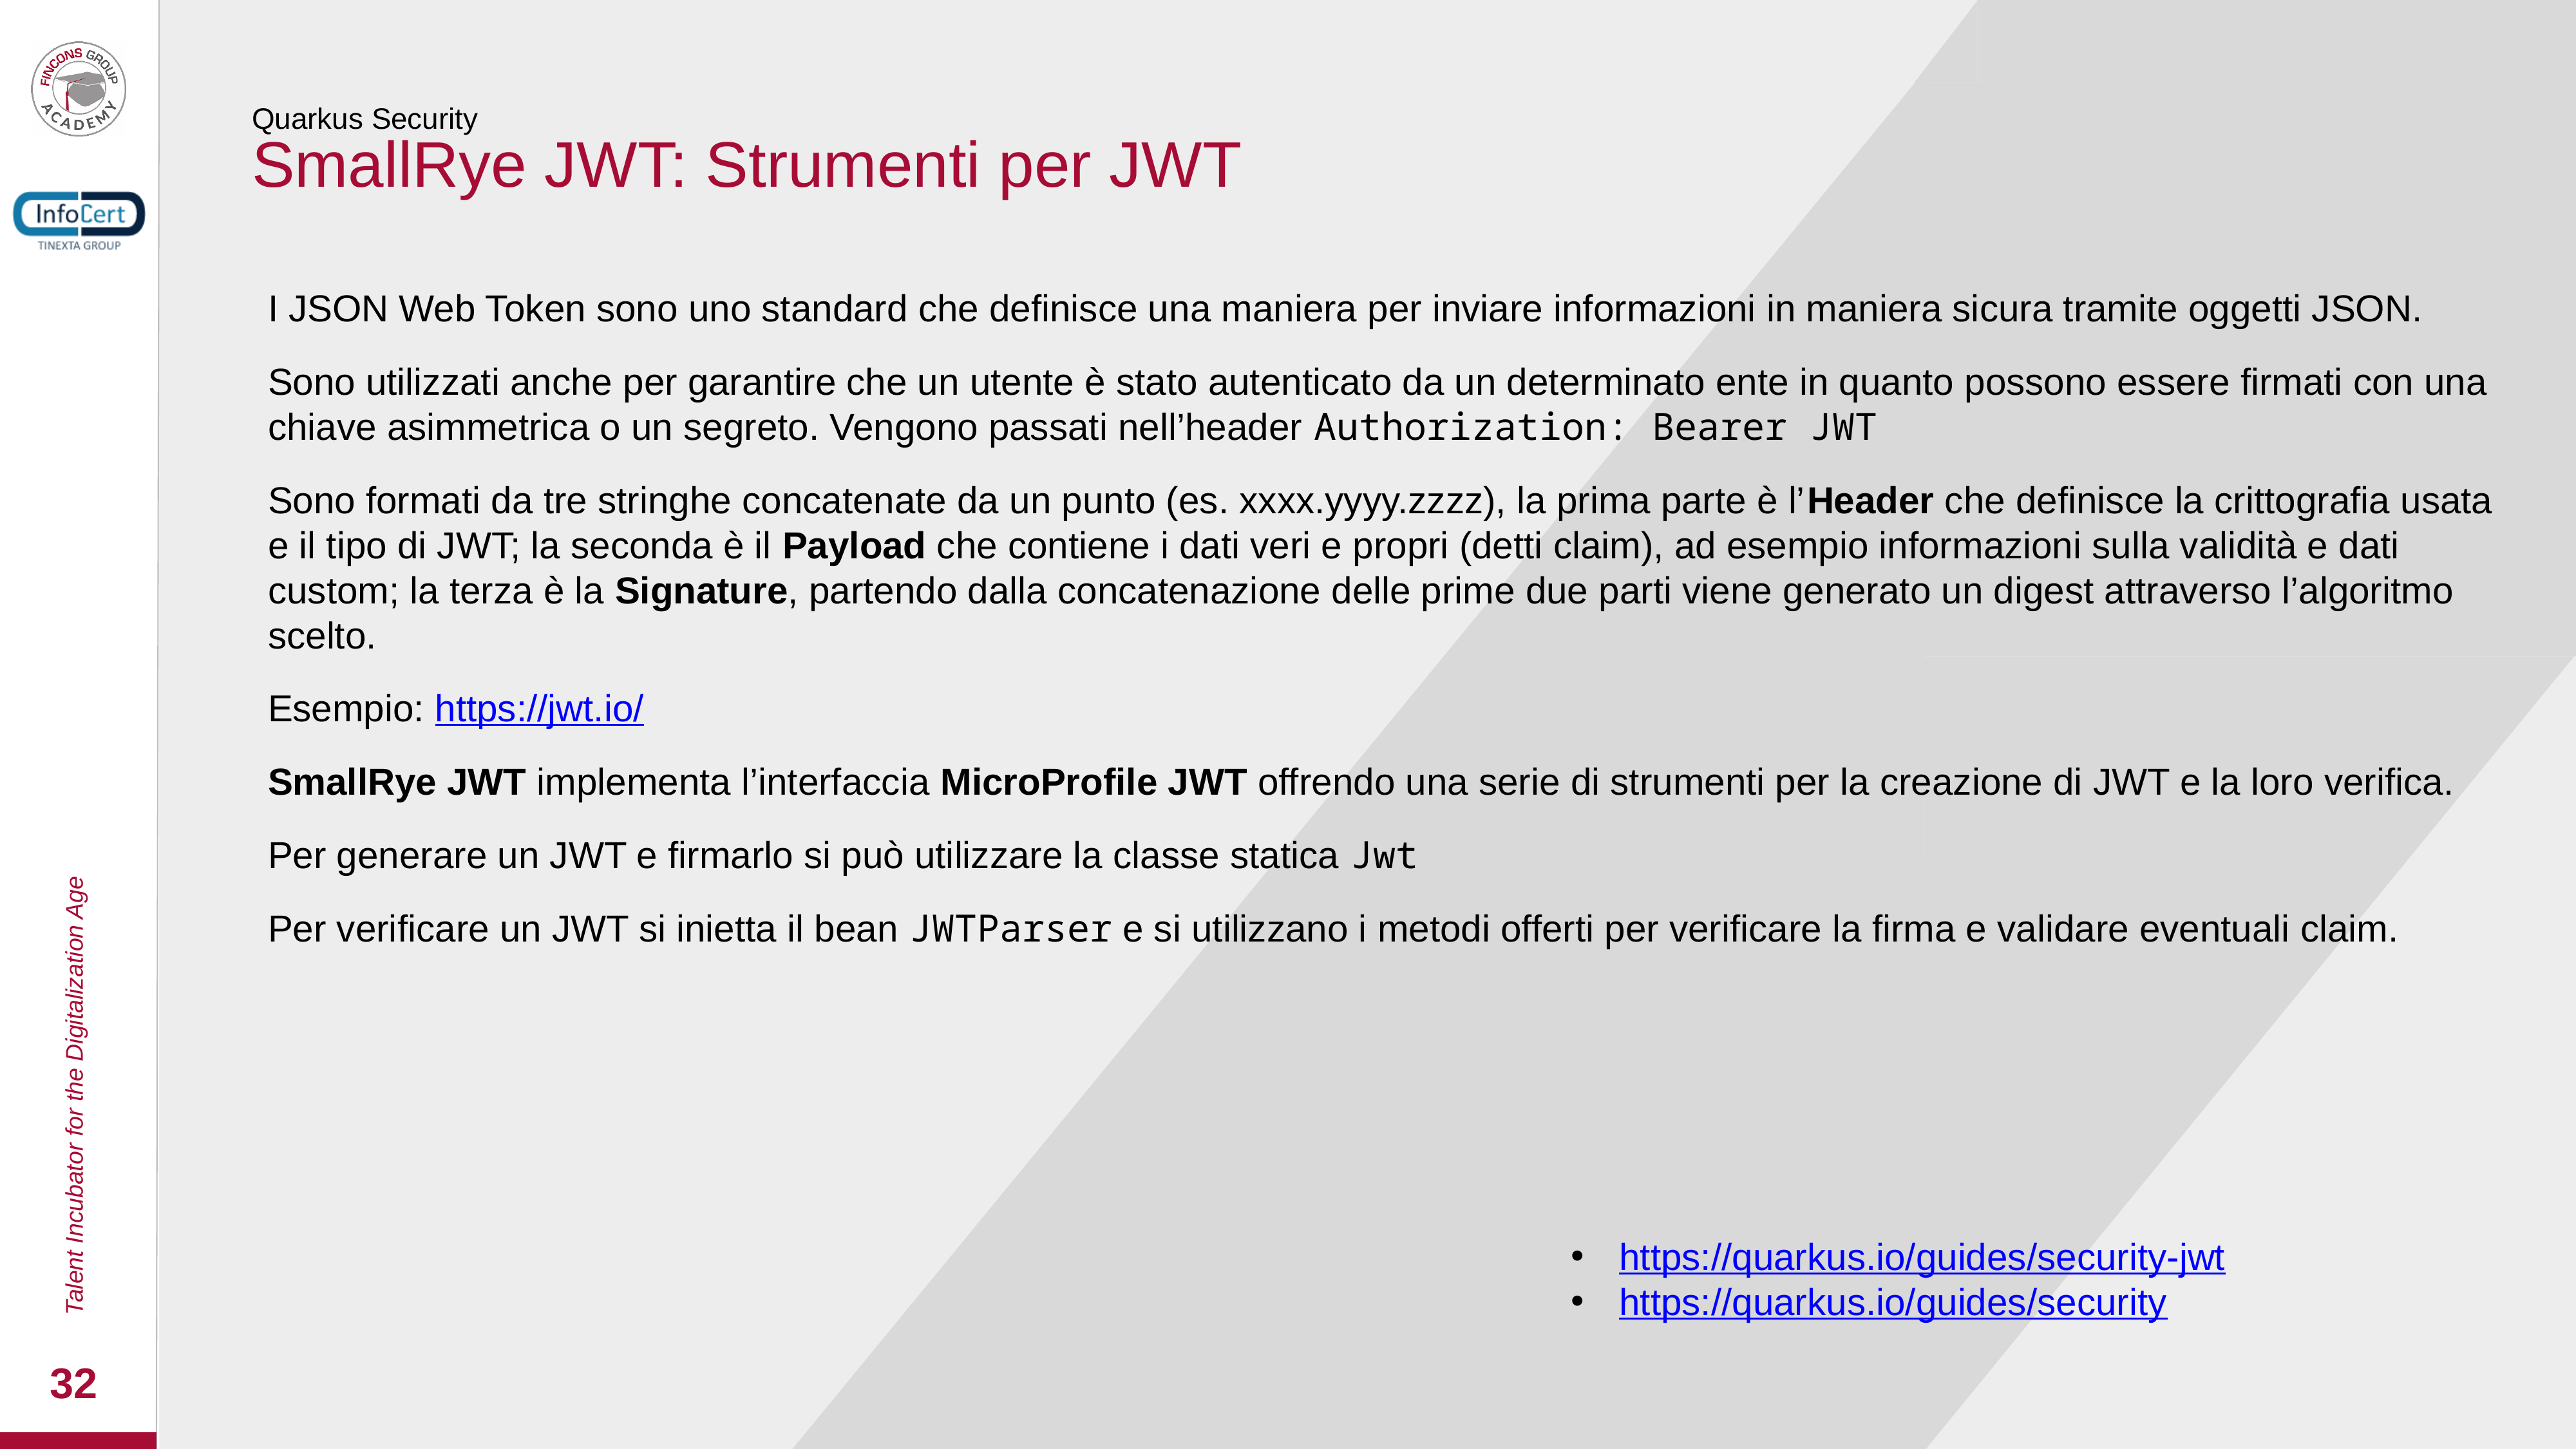

Quarkus Security
SmallRye JWT: Strumenti per JWT

I JSON Web Token sono uno standard che definisce una maniera per inviare informazioni in maniera sicura tramite oggetti JSON.
Sono utilizzati anche per garantire che un utente è stato autenticato da un determinato ente in quanto possono essere firmati con una chiave asimmetrica o un segreto. Vengono passati nell’header Authorization: Bearer JWT
Sono formati da tre stringhe concatenate da un punto (es. xxxx.yyyy.zzzz), la prima parte è l’Header che definisce la crittografia usata e il tipo di JWT; la seconda è il Payload che contiene i dati veri e propri (detti claim), ad esempio informazioni sulla validità e dati custom; la terza è la Signature, partendo dalla concatenazione delle prime due parti viene generato un digest attraverso l’algoritmo scelto.
Esempio: https://jwt.io/
SmallRye JWT implementa l’interfaccia MicroProfile JWT offrendo una serie di strumenti per la creazione di JWT e la loro verifica.
Per generare un JWT e firmarlo si può utilizzare la classe statica Jwt
Per verificare un JWT si inietta il bean JWTParser e si utilizzano i metodi offerti per verificare la firma e validare eventuali claim.
https://quarkus.io/guides/security-jwt
https://quarkus.io/guides/security